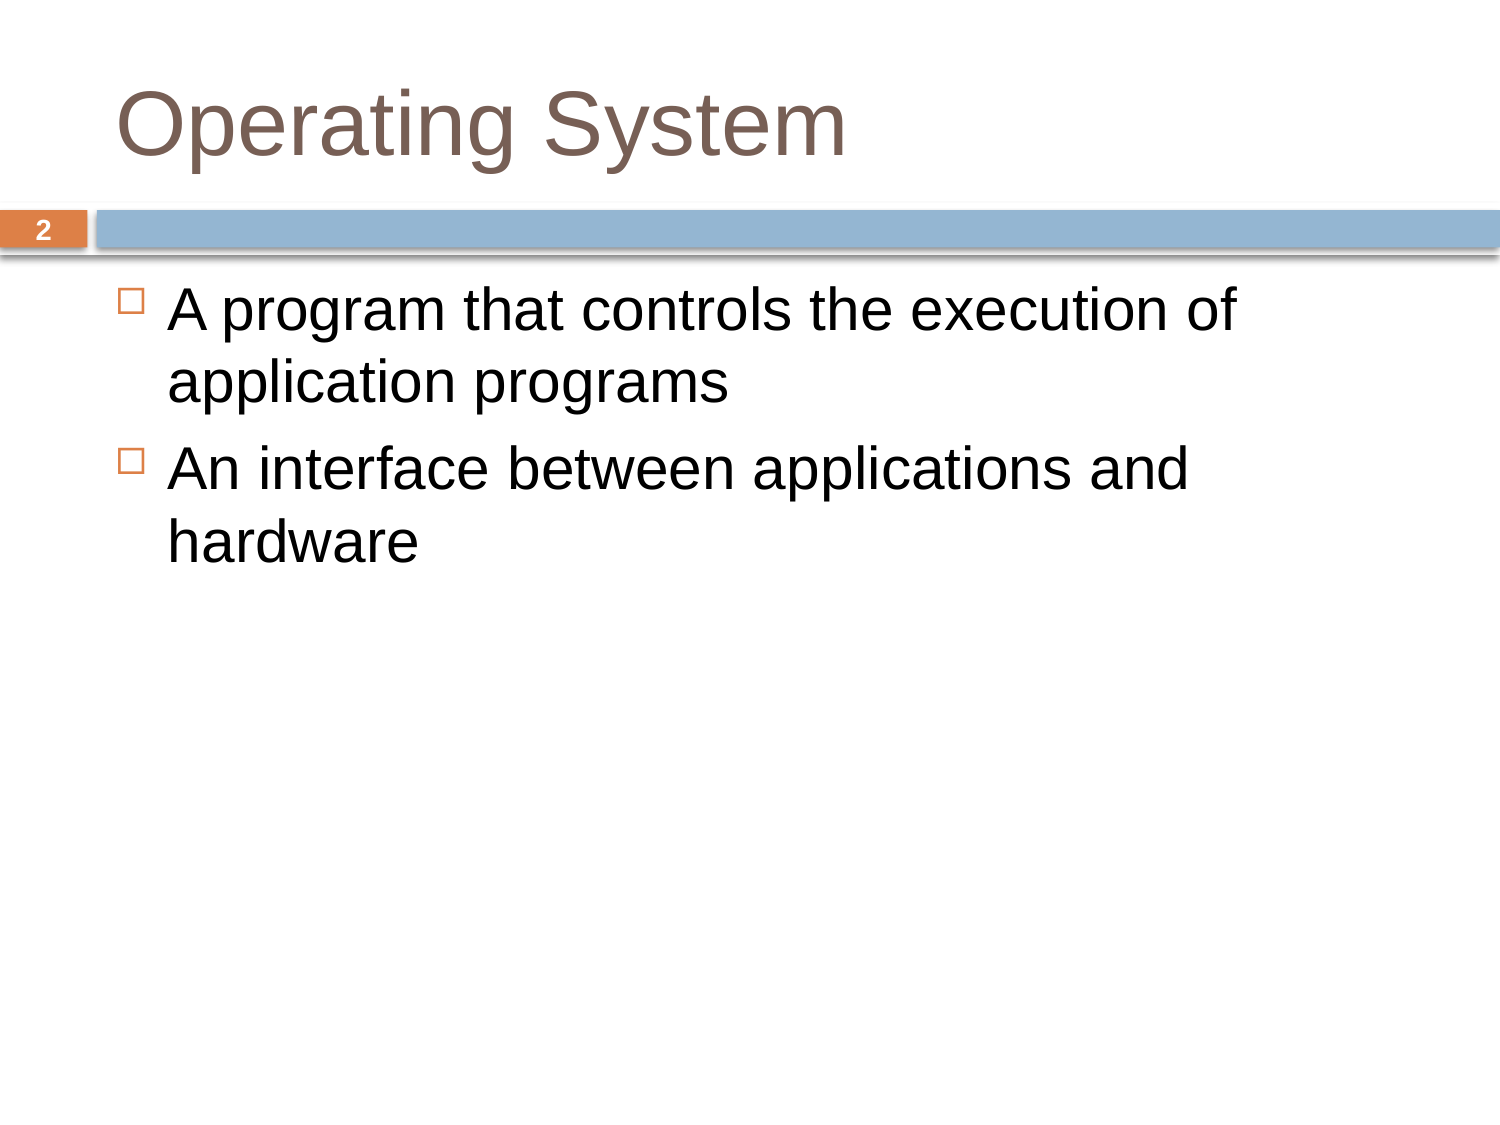

# Operating System
2
A program that controls the execution of application programs
An interface between applications and hardware